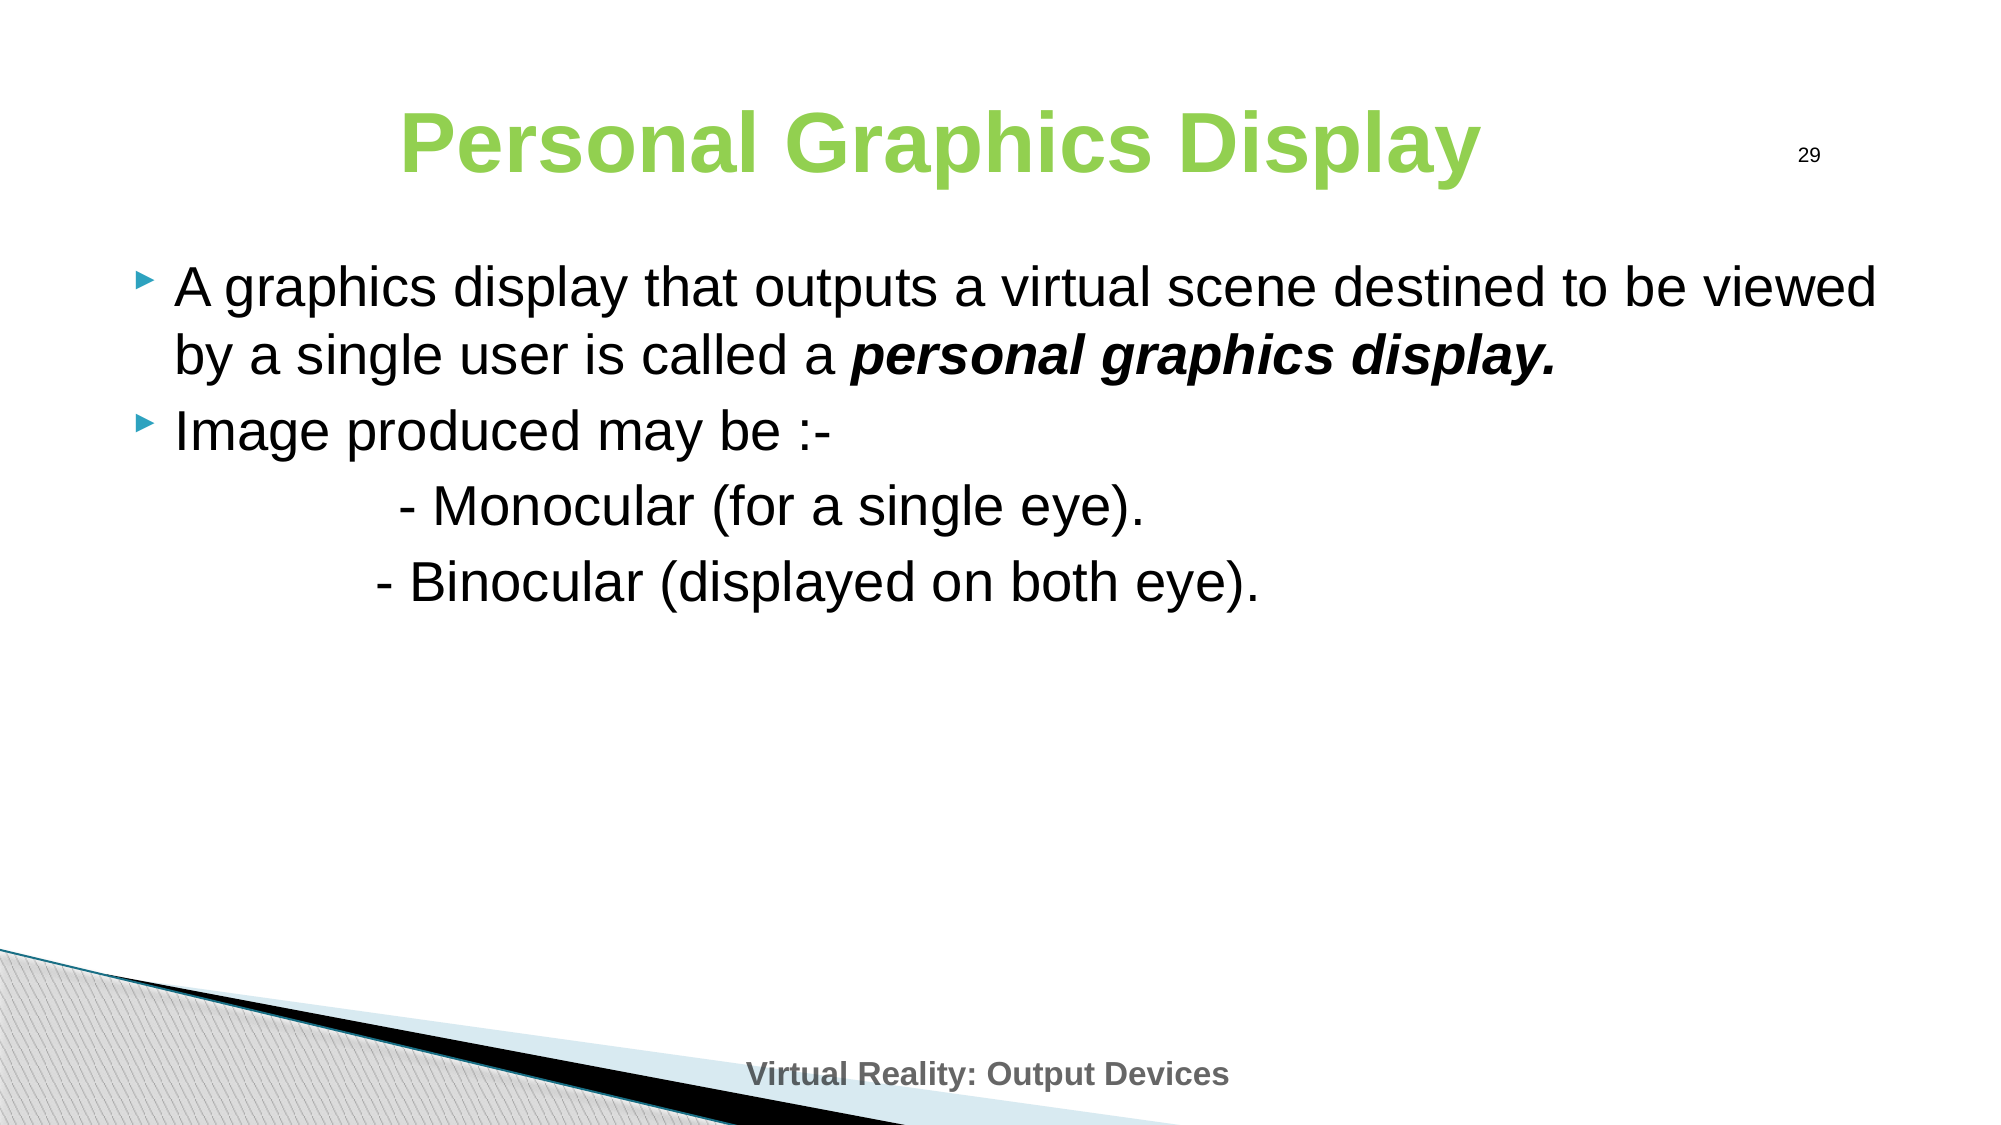

# Personal Graphics Display
29
A graphics display that outputs a virtual scene destined to be viewed by a single user is called a personal graphics display.
Image produced may be :-
                  - Monocular (for a single eye).
	       - Binocular (displayed on both eye).
Virtual Reality: Output Devices